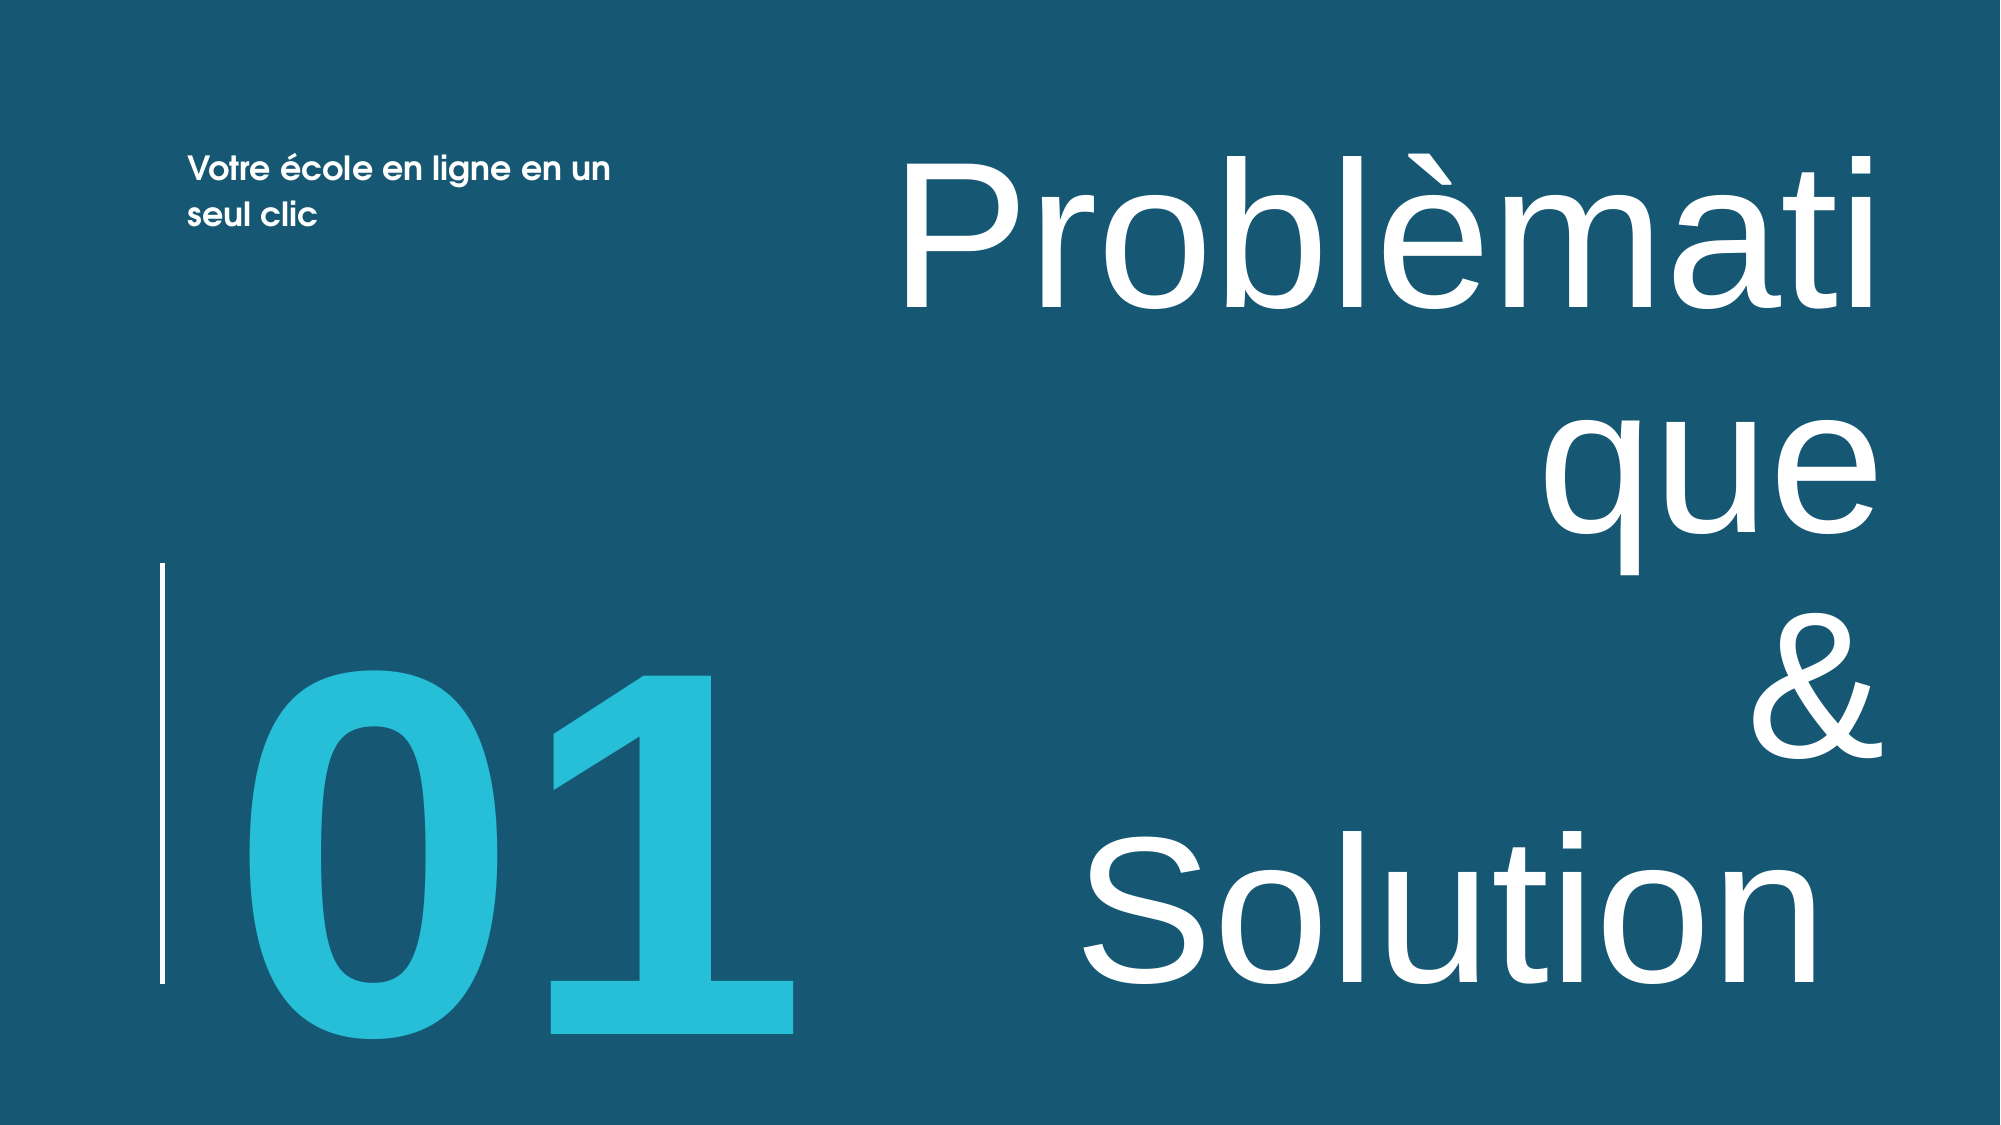

Votre école en ligne en un seul clic
# Problèmatique & Solution
01.